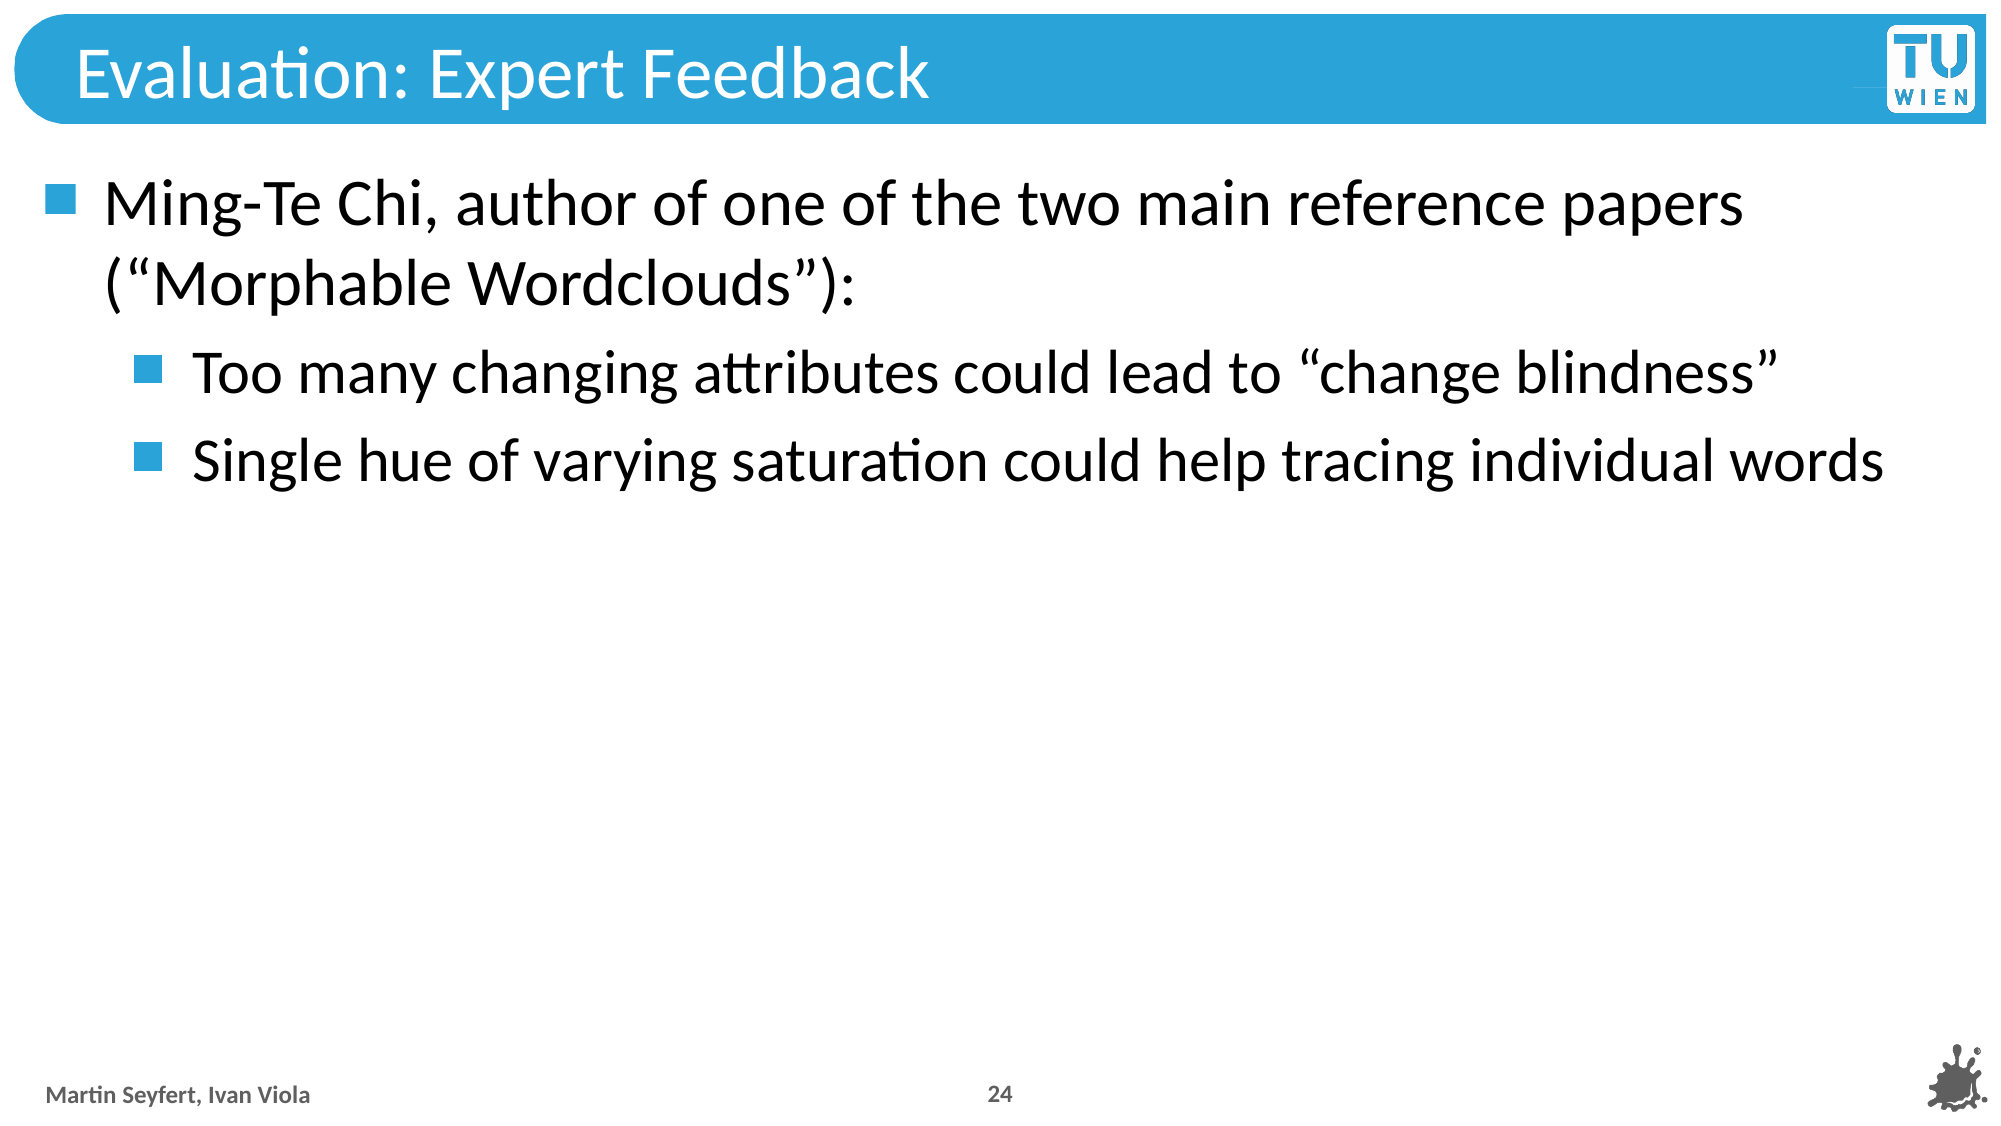

# Evaluation: Expert Feedback
Ming-Te Chi, author of one of the two main reference papers (“Morphable Wordclouds”):
Too many changing attributes could lead to “change blindness”
Single hue of varying saturation could help tracing individual words
24
Martin Seyfert, Ivan Viola